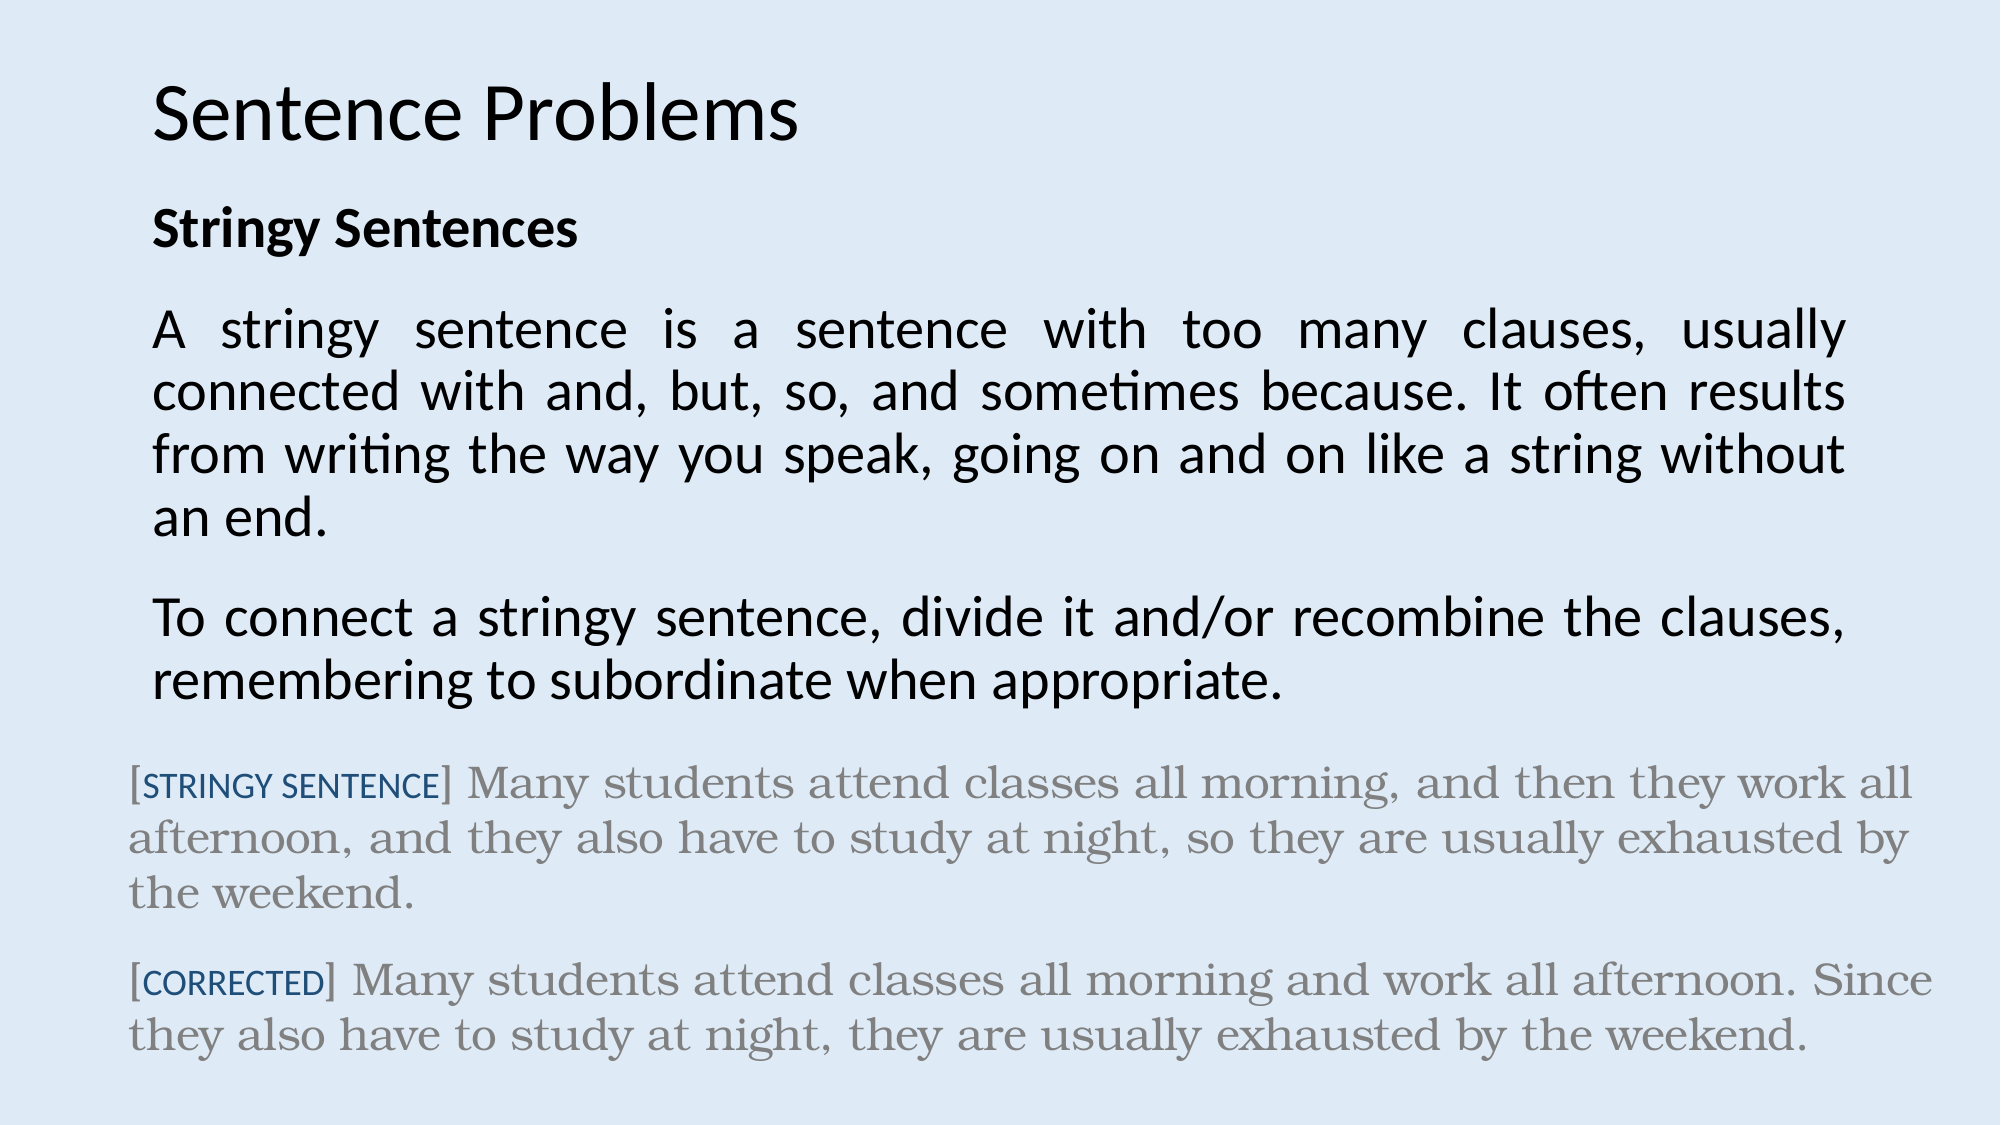

# Sentence Problems
Stringy Sentences
A stringy sentence is a sentence with too many clauses, usually connected with and, but, so, and sometimes because. It often results from writing the way you speak, going on and on like a string without an end.
To connect a stringy sentence, divide it and/or recombine the clauses, remembering to subordinate when appropriate.

[STRINGY SENTENCE] Many students attend classes all morning, and then they work all afternoon, and they also have to study at night, so they are usually exhausted by the weekend.
[CORRECTED] Many students attend classes all morning and work all afternoon. Since they also have to study at night, they are usually exhausted by the weekend.